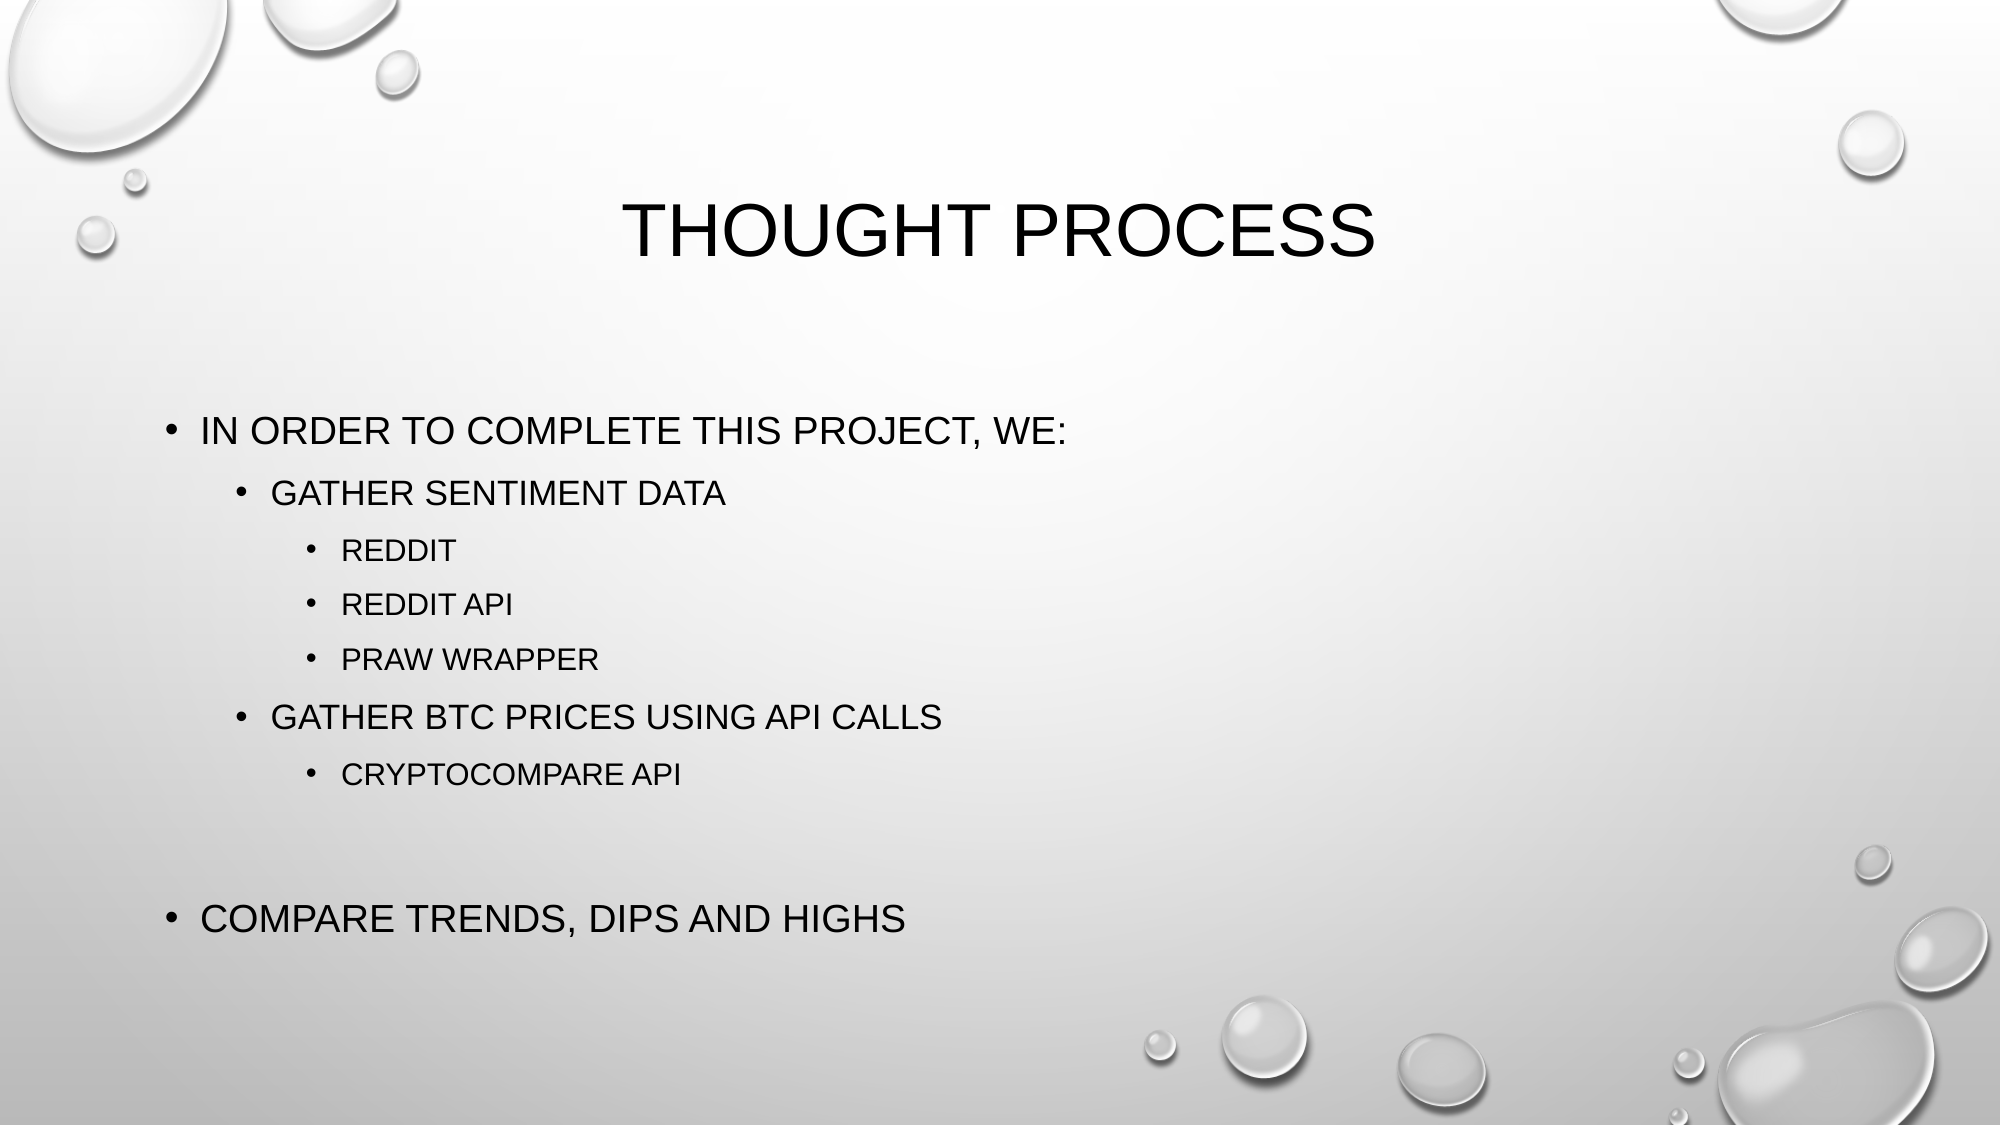

# Thought Process
In order to complete this project, we:
Gather sentiment data
Reddit
Reddit API
Praw wrapper
Gather btc prices using API calls
cryptoCompare API

Compare trends, dips and highs